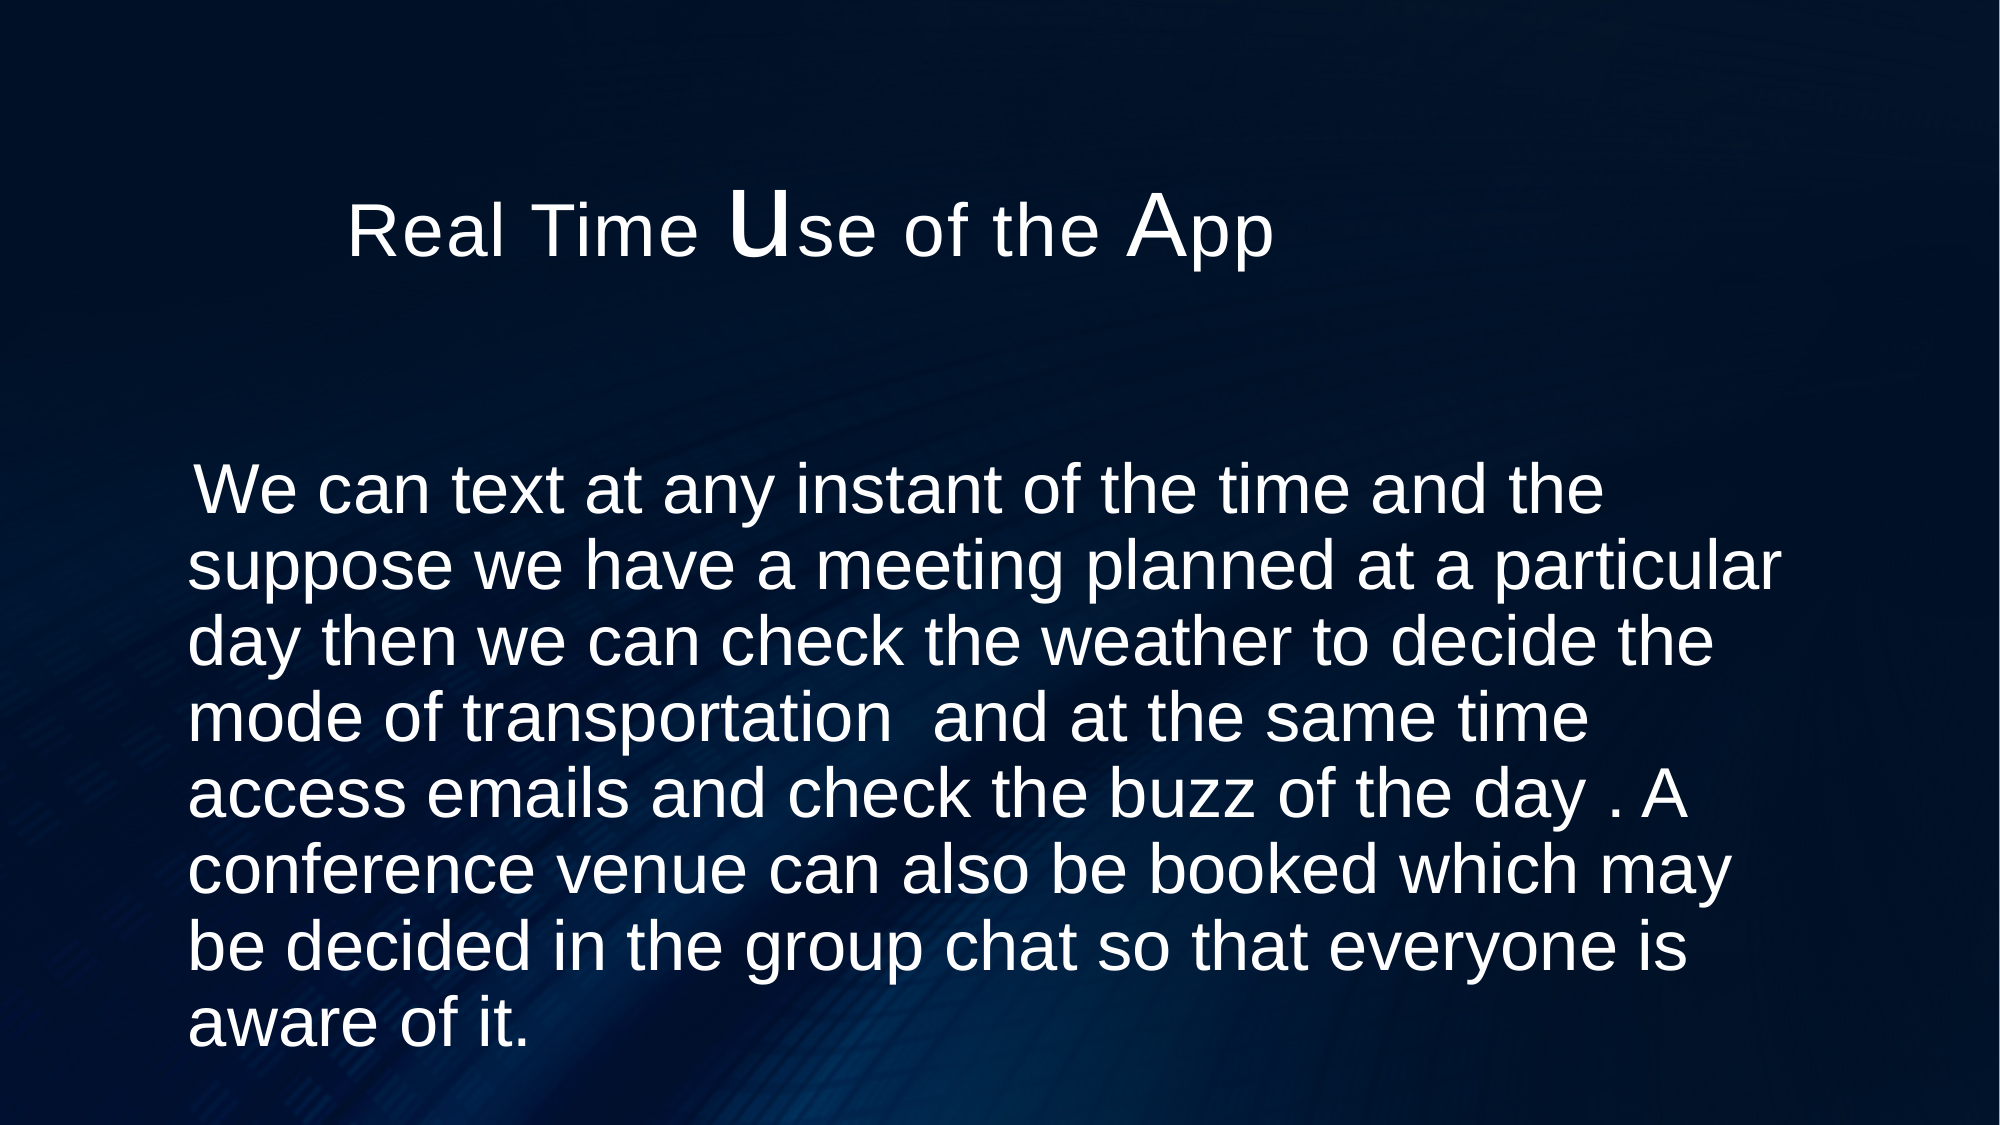

# Real Time use of the App
 We can text at any instant of the time and the suppose we have a meeting planned at a particular day then we can check the weather to decide the mode of transportation  and at the same time access emails and check the buzz of the day . A conference venue can also be booked which may be decided in the group chat so that everyone is aware of it.